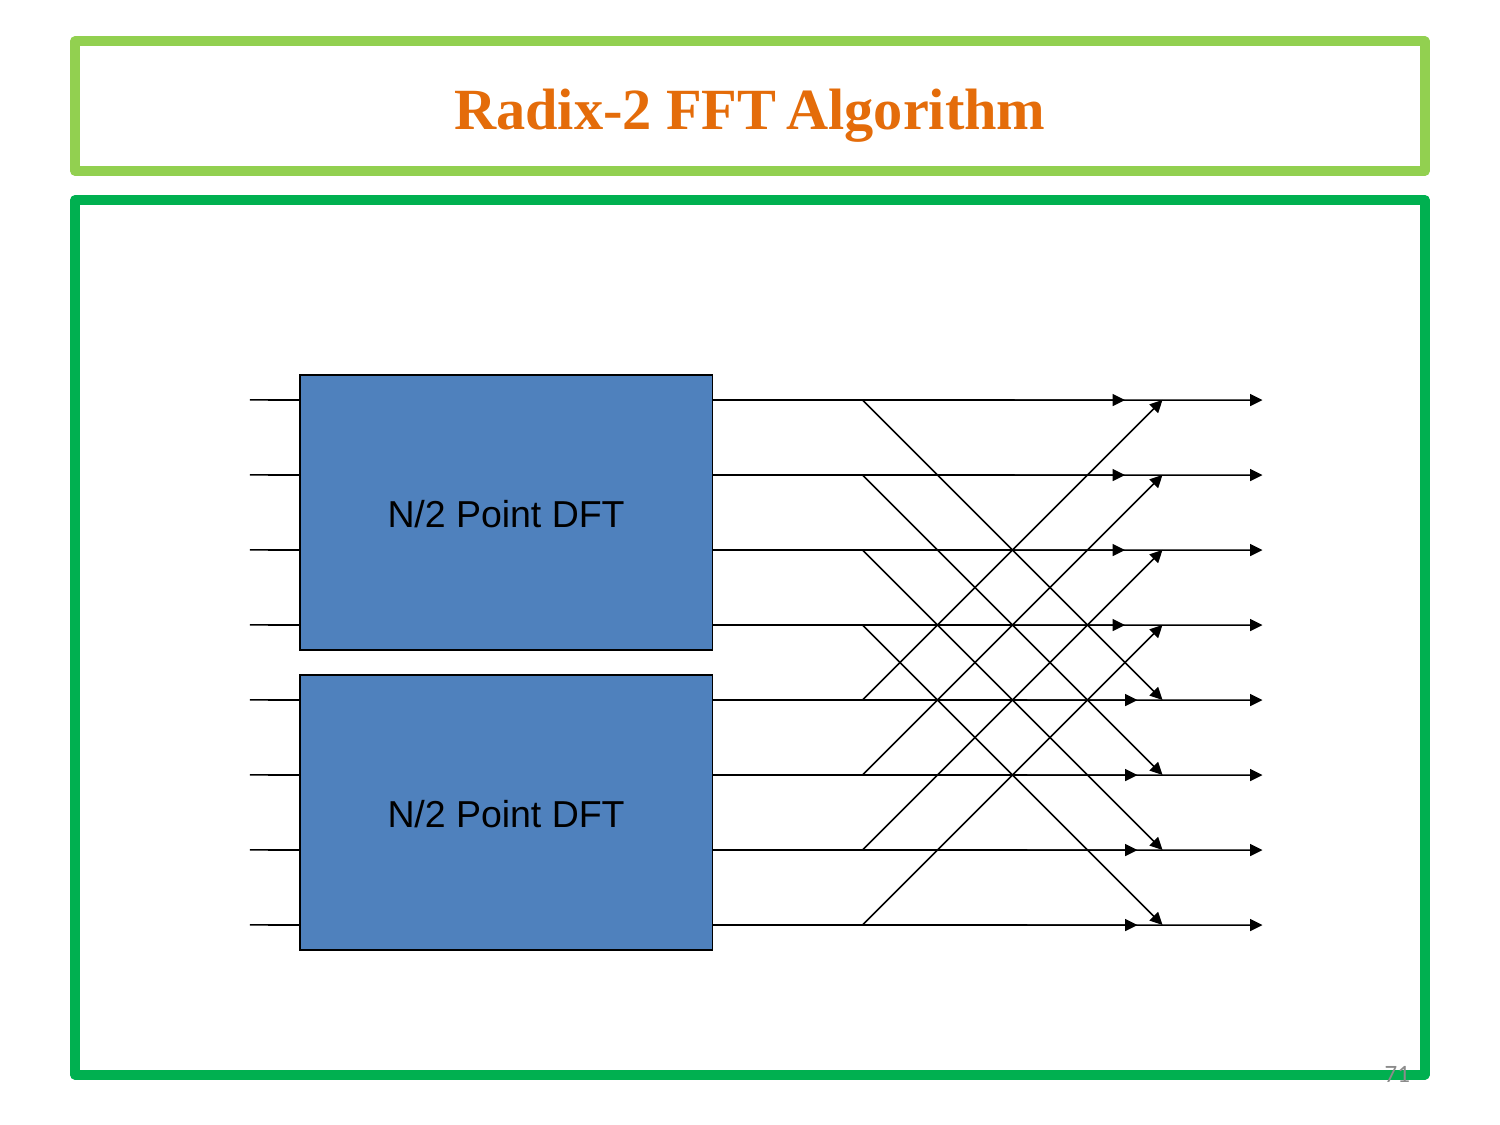

Radix-2 FFT Algorithm

N/2 Point DFT

N/2 Point DFT

71